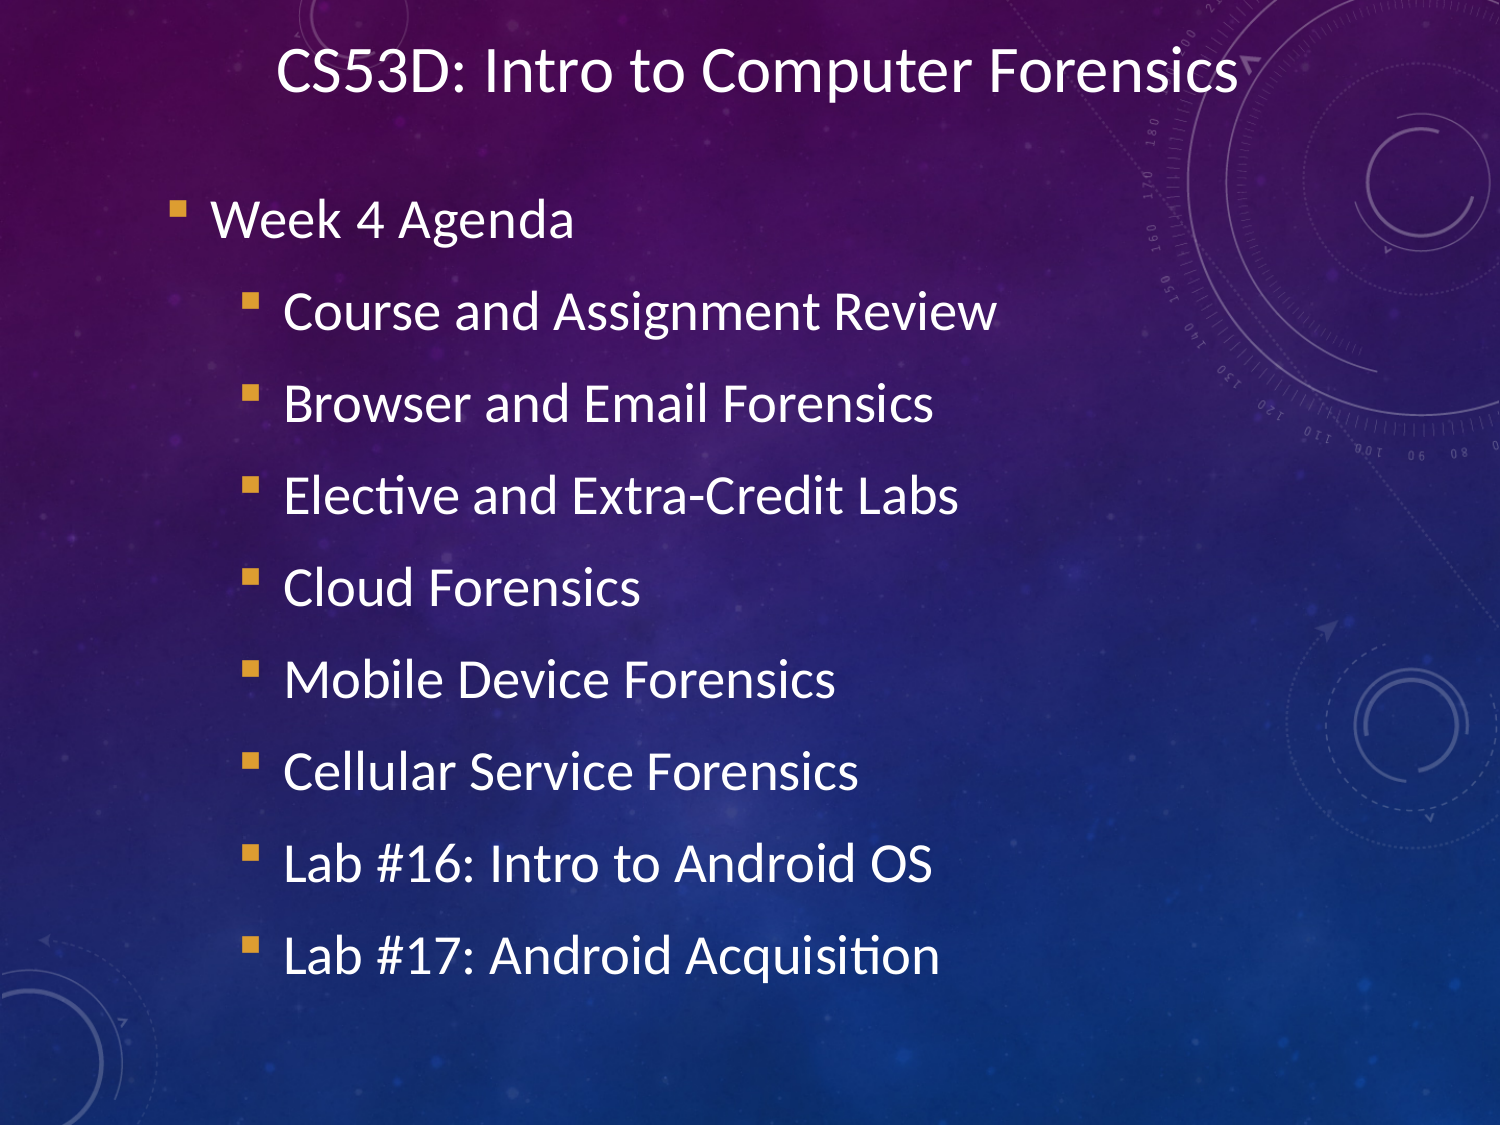

CS53D: Intro to Computer Forensics
Week 4 Agenda
Course and Assignment Review
Browser and Email Forensics
Elective and Extra-Credit Labs
Cloud Forensics
Mobile Device Forensics
Cellular Service Forensics
Lab #16: Intro to Android OS
Lab #17: Android Acquisition